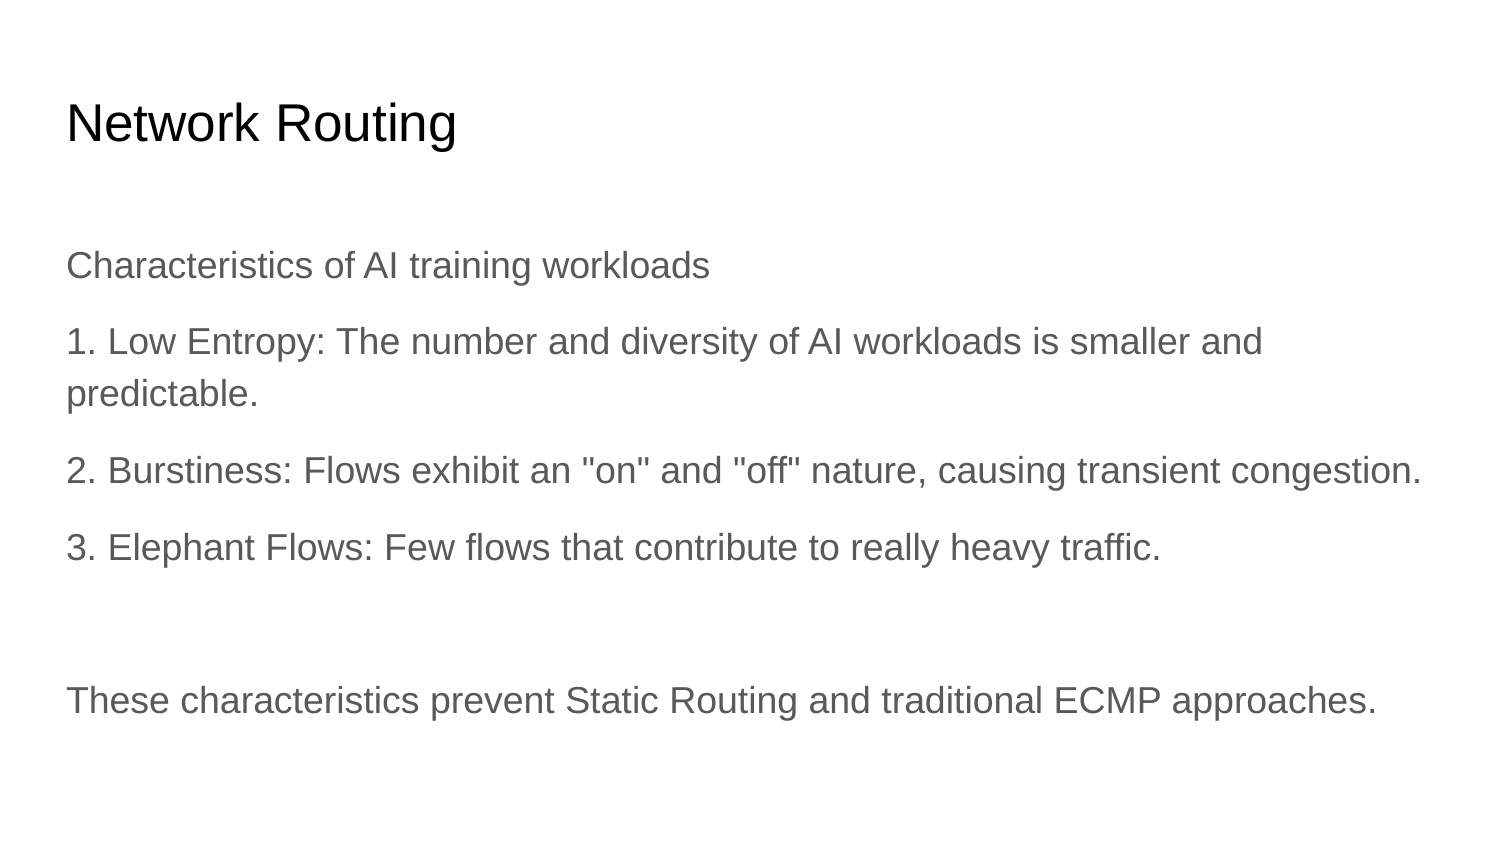

# Network Routing
Characteristics of AI training workloads
1. Low Entropy: The number and diversity of AI workloads is smaller and predictable.
2. Burstiness: Flows exhibit an "on" and "off" nature, causing transient congestion.
3. Elephant Flows: Few flows that contribute to really heavy traffic.

These characteristics prevent Static Routing and traditional ECMP approaches.